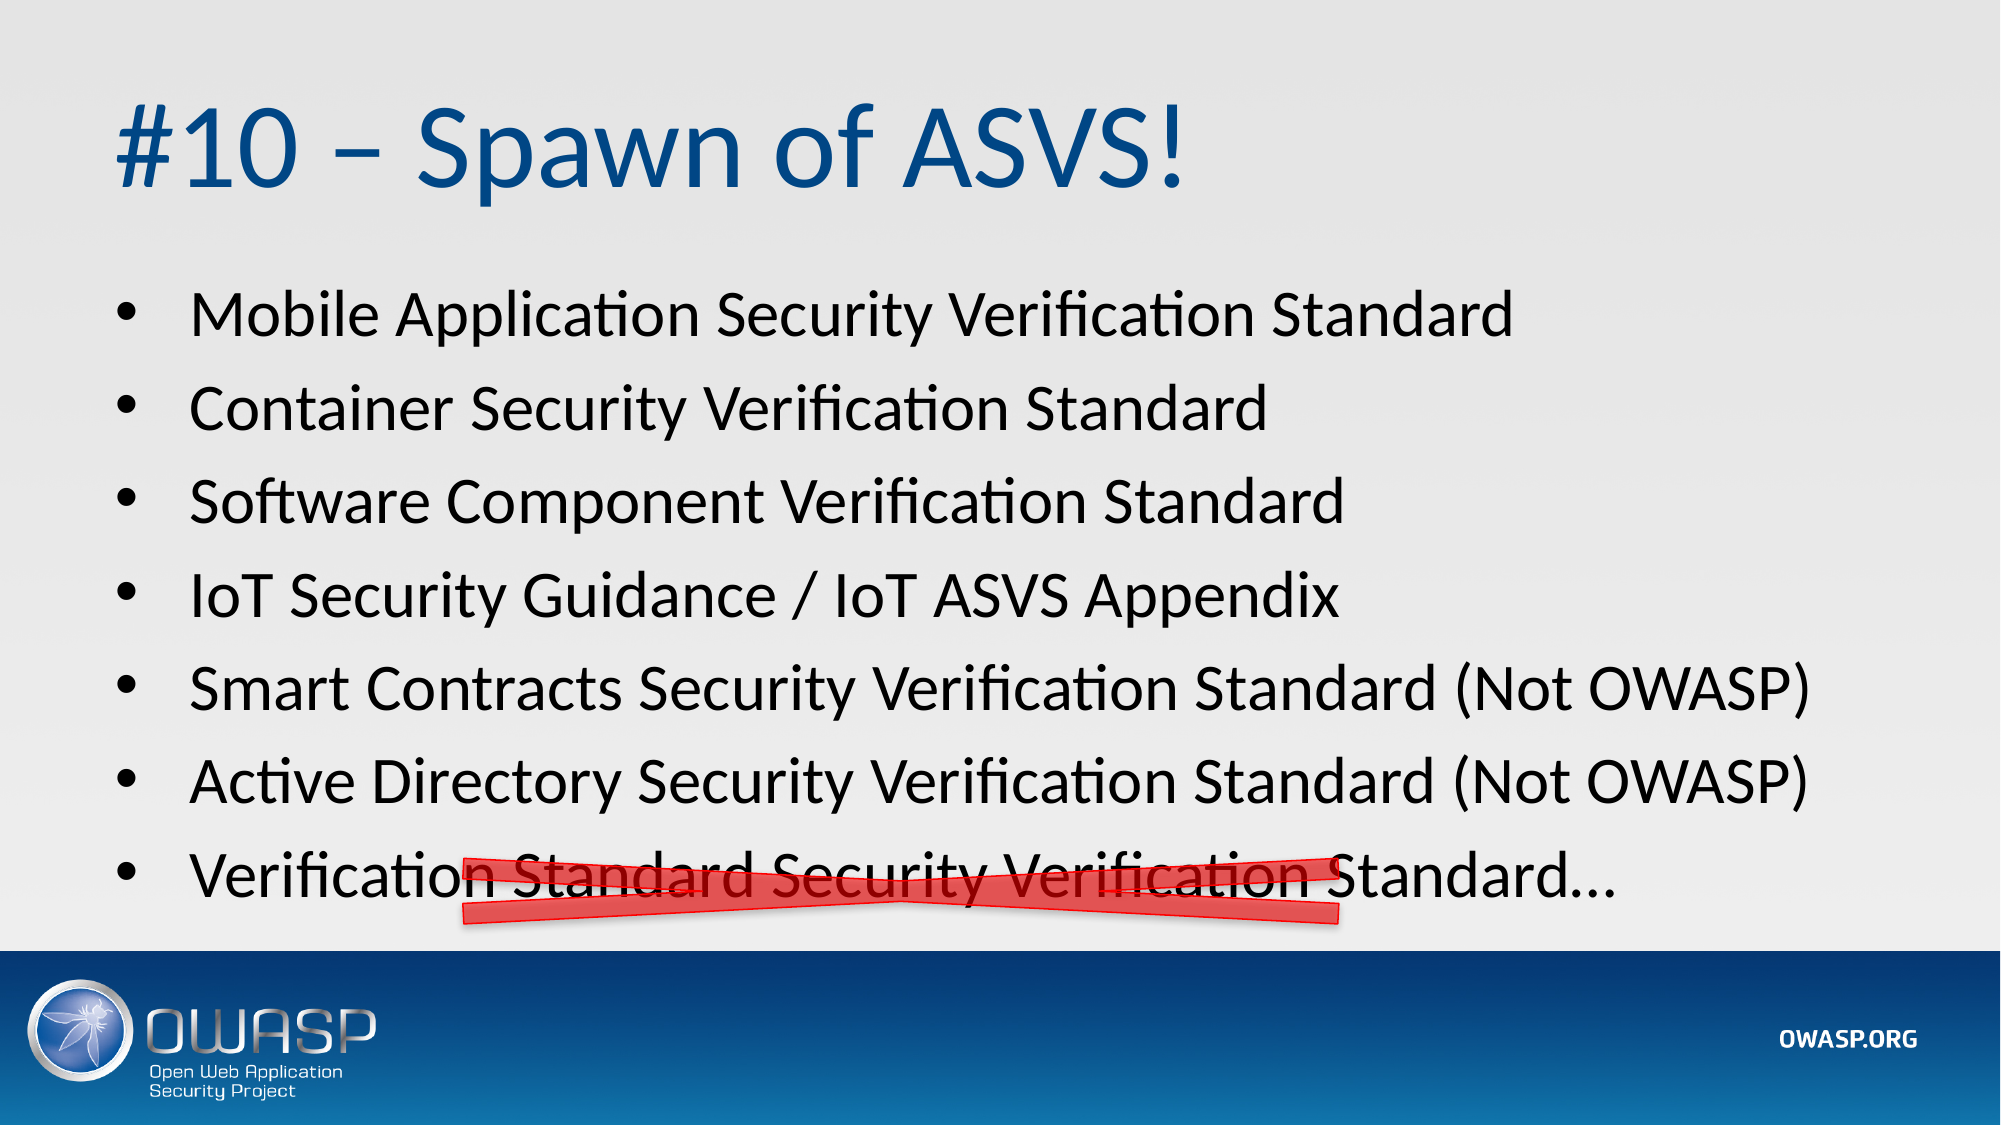

# #10 – Spawn of ASVS!
Mobile Application Security Verification Standard
Container Security Verification Standard
Software Component Verification Standard
IoT Security Guidance / IoT ASVS Appendix
Smart Contracts Security Verification Standard (Not OWASP)
Active Directory Security Verification Standard (Not OWASP)
Verification Standard Security Verification Standard…